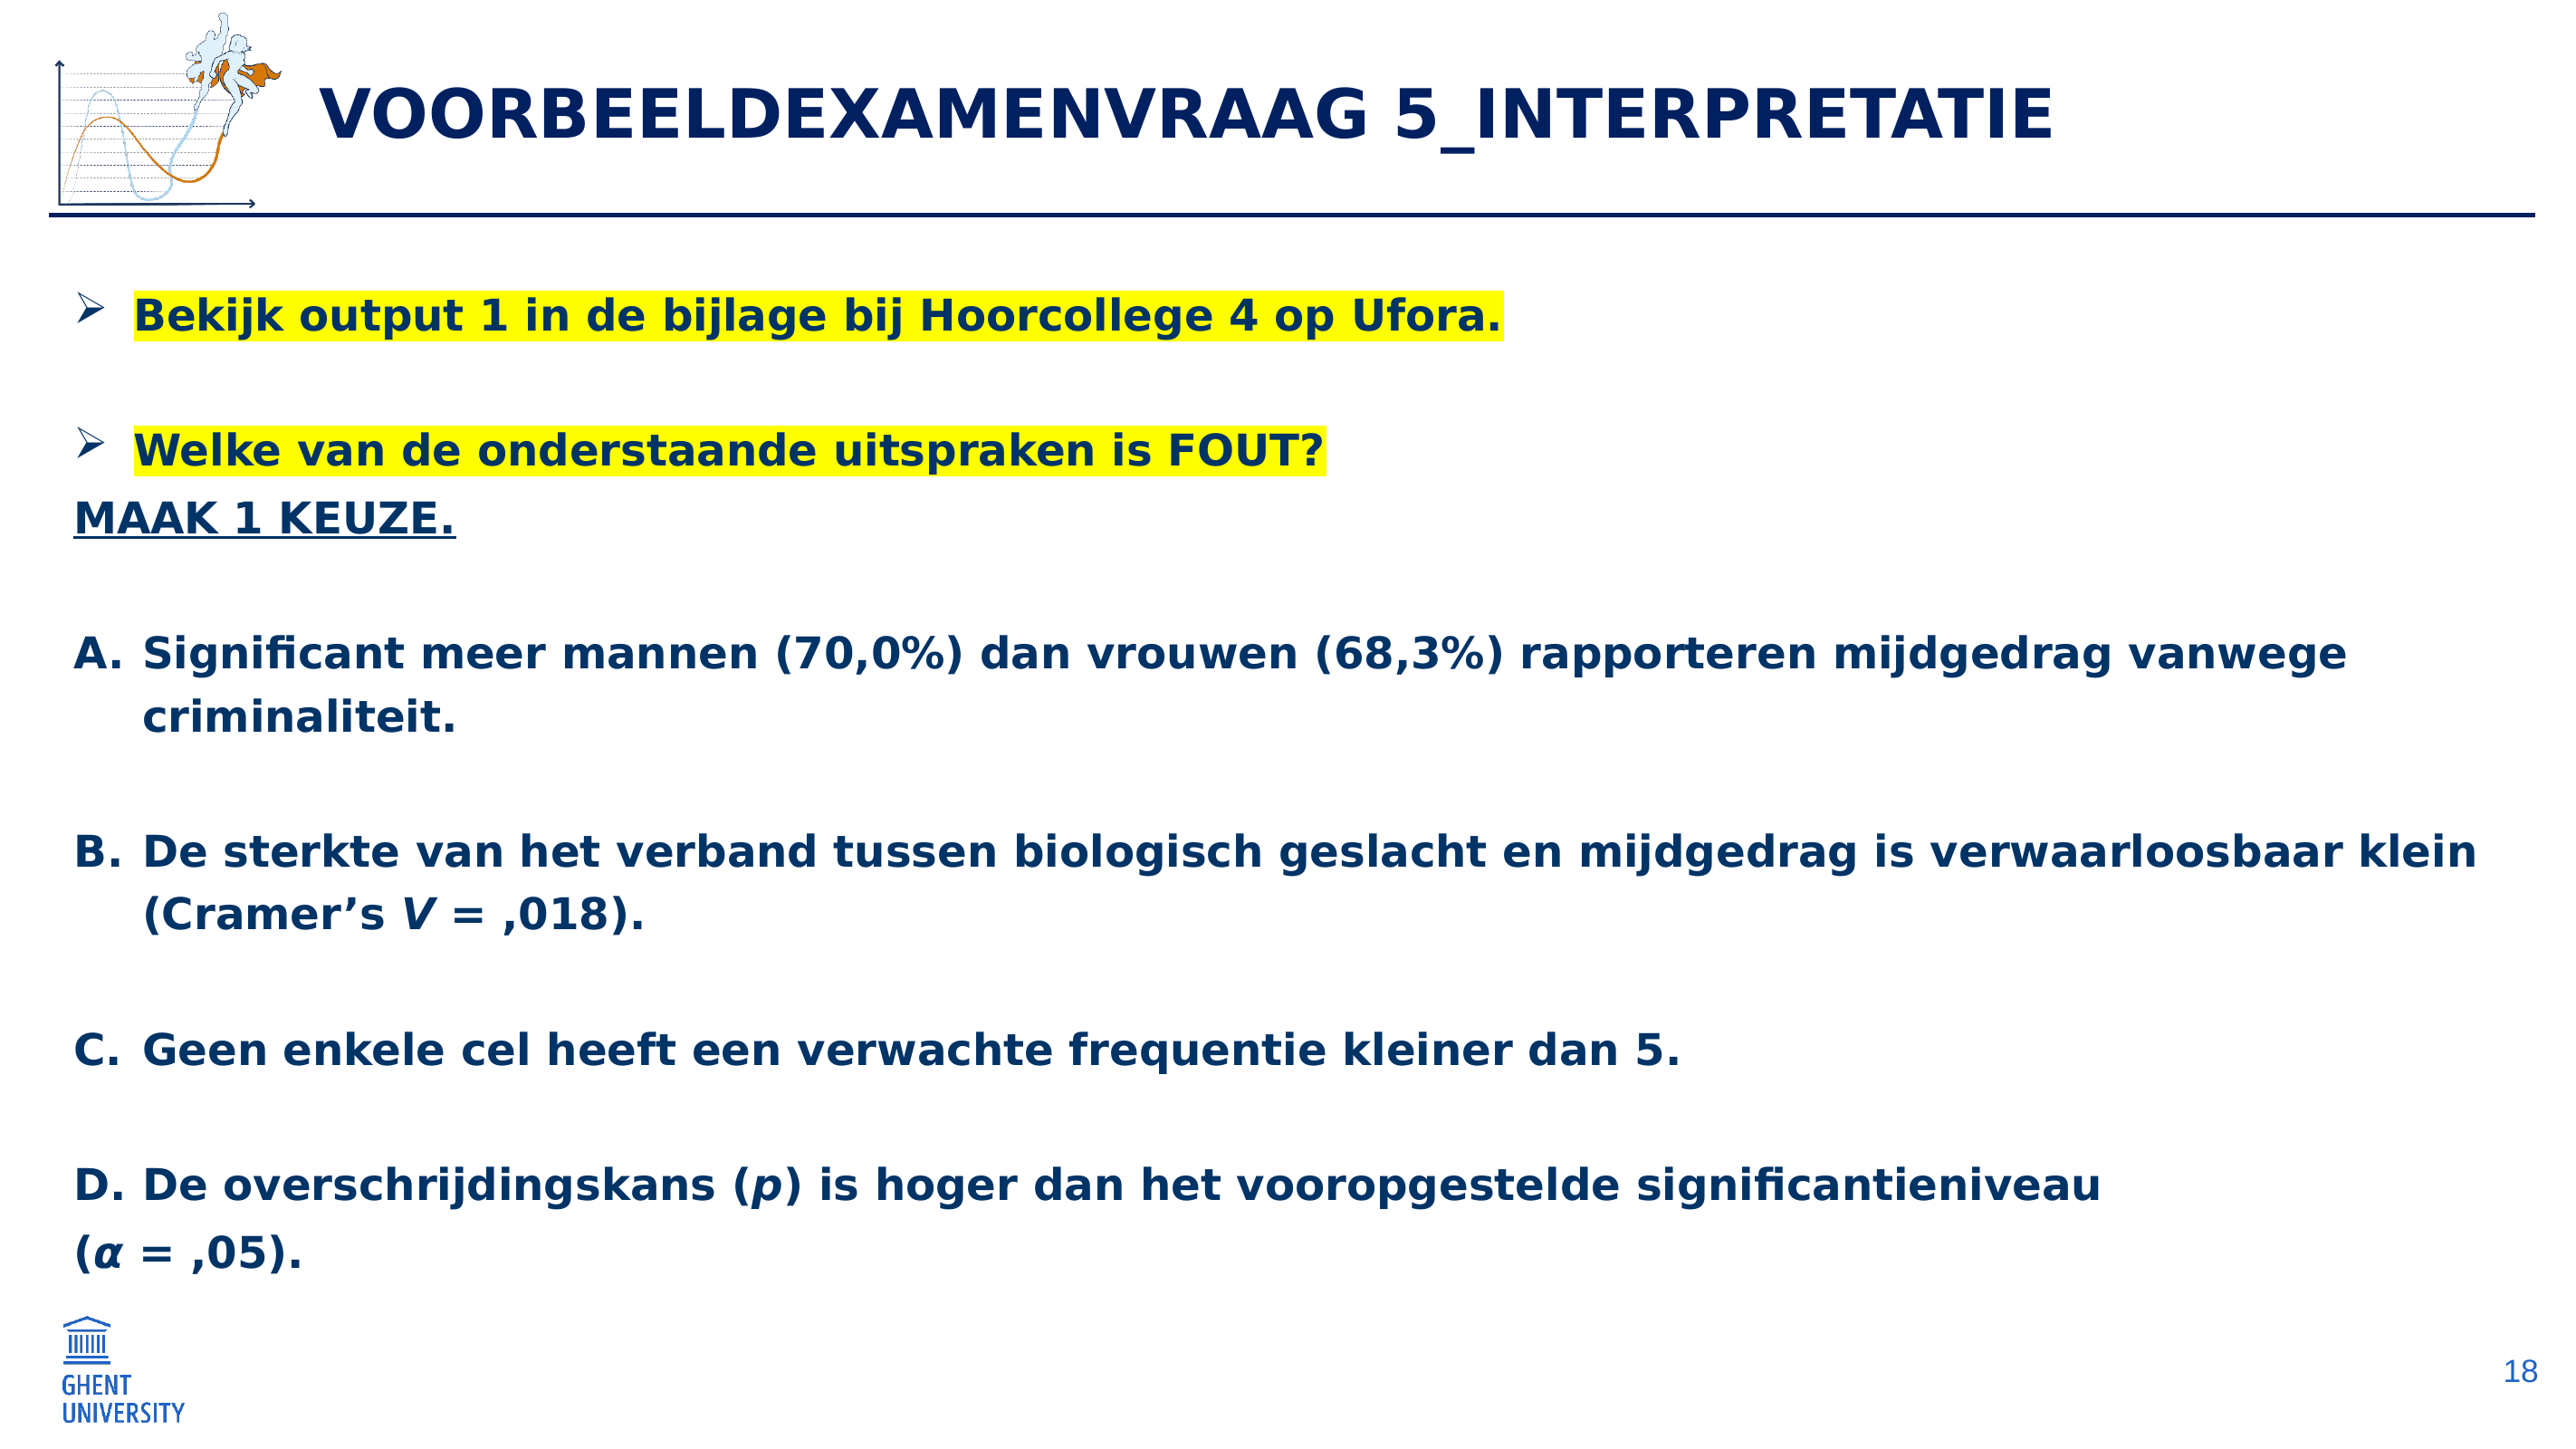

# Voorbeeldexamenvraag 5_interpretatie
Bekijk output 1 in de bijlage bij Hoorcollege 4 op Ufora.

Welke van de onderstaande uitspraken is FOUT?
MAAK 1 KEUZE.

Significant meer mannen (70,0%) dan vrouwen (68,3%) rapporteren mijdgedrag vanwege criminaliteit.

De sterkte van het verband tussen biologisch geslacht en mijdgedrag is verwaarloosbaar klein (Cramer’s V = ,018).

Geen enkele cel heeft een verwachte frequentie kleiner dan 5.

De overschrijdingskans (p) is hoger dan het vooropgestelde significantieniveau
(α = ,05).

18